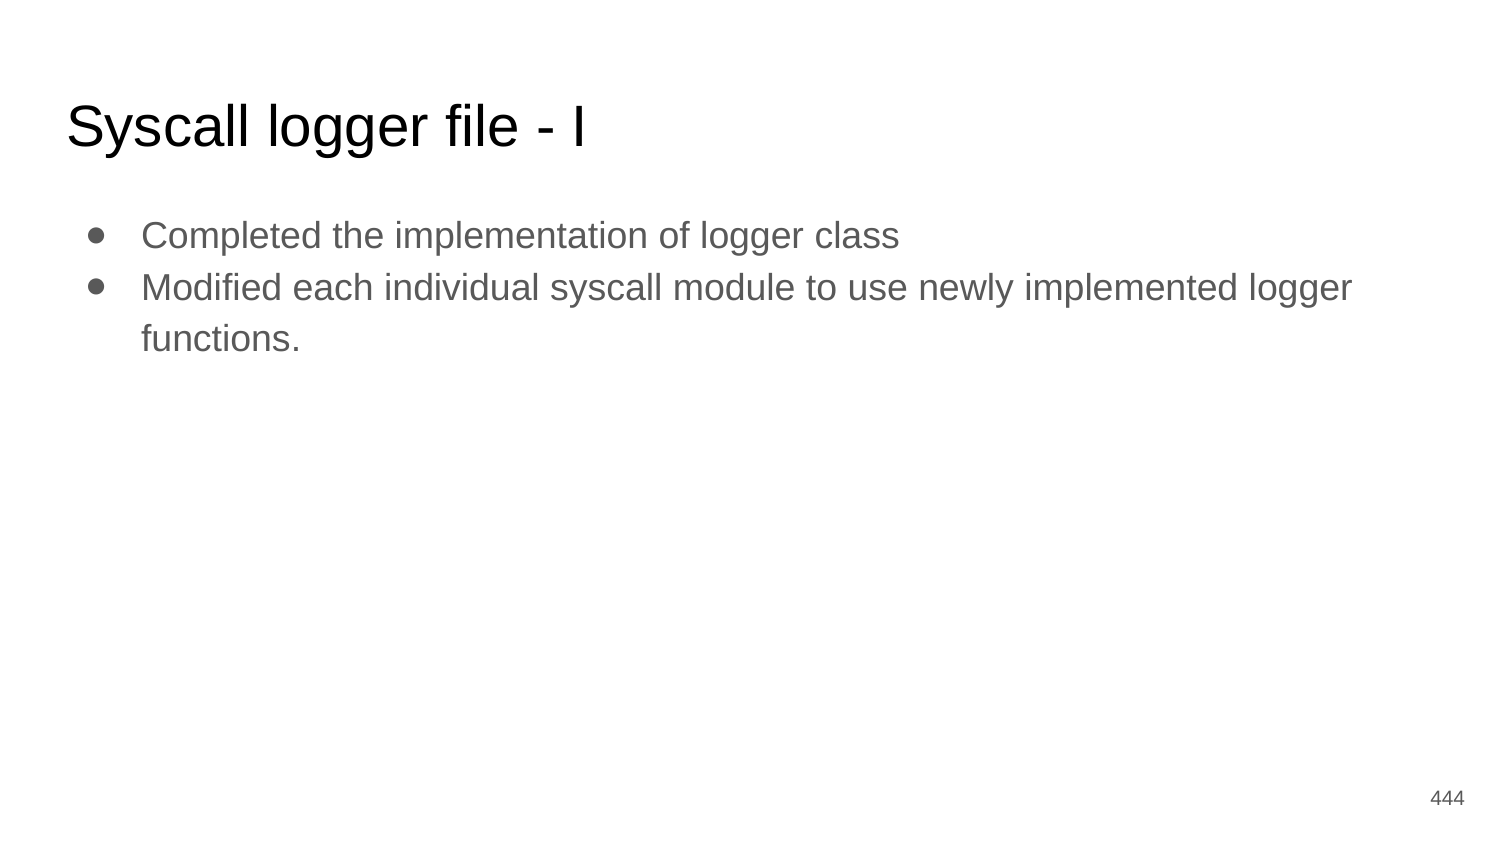

# Syscall logger file - I
Completed the implementation of logger class
Modified each individual syscall module to use newly implemented logger functions.
444